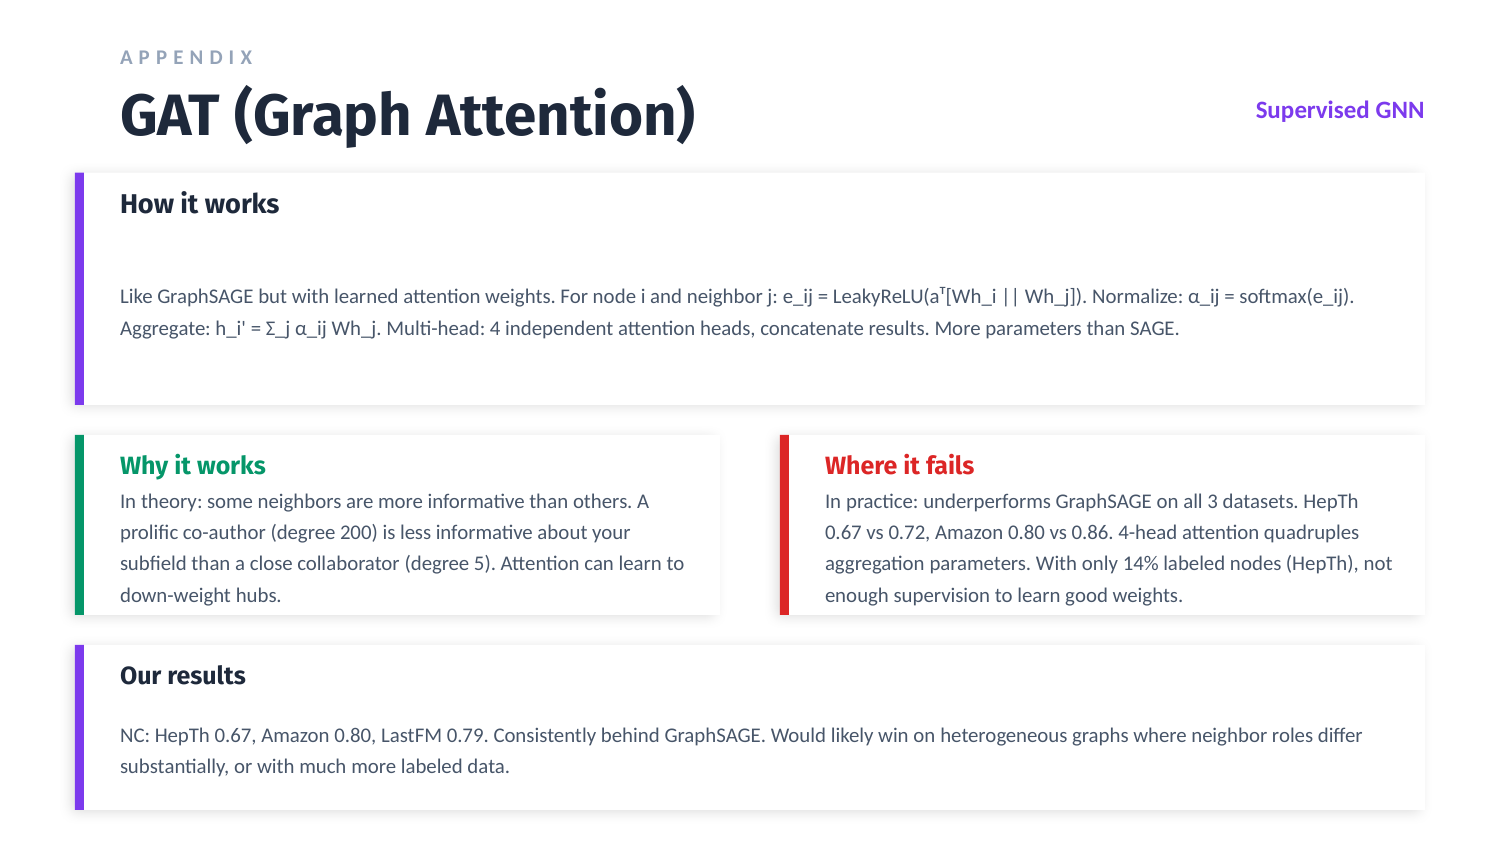

APPENDIX
GAT (Graph Attention)
Supervised GNN

How it works
Like GraphSAGE but with learned attention weights. For node i and neighbor j: e_ij = LeakyReLU(aᵀ[Wh_i || Wh_j]). Normalize: α_ij = softmax(e_ij). Aggregate: h_i' = Σ_j α_ij Wh_j. Multi-head: 4 independent attention heads, concatenate results. More parameters than SAGE.

Why it works
Where it fails
In theory: some neighbors are more informative than others. A prolific co-author (degree 200) is less informative about your subfield than a close collaborator (degree 5). Attention can learn to down-weight hubs.
In practice: underperforms GraphSAGE on all 3 datasets. HepTh 0.67 vs 0.72, Amazon 0.80 vs 0.86. 4-head attention quadruples aggregation parameters. With only 14% labeled nodes (HepTh), not enough supervision to learn good weights.

Our results
NC: HepTh 0.67, Amazon 0.80, LastFM 0.79. Consistently behind GraphSAGE. Would likely win on heterogeneous graphs where neighbor roles differ substantially, or with much more labeled data.